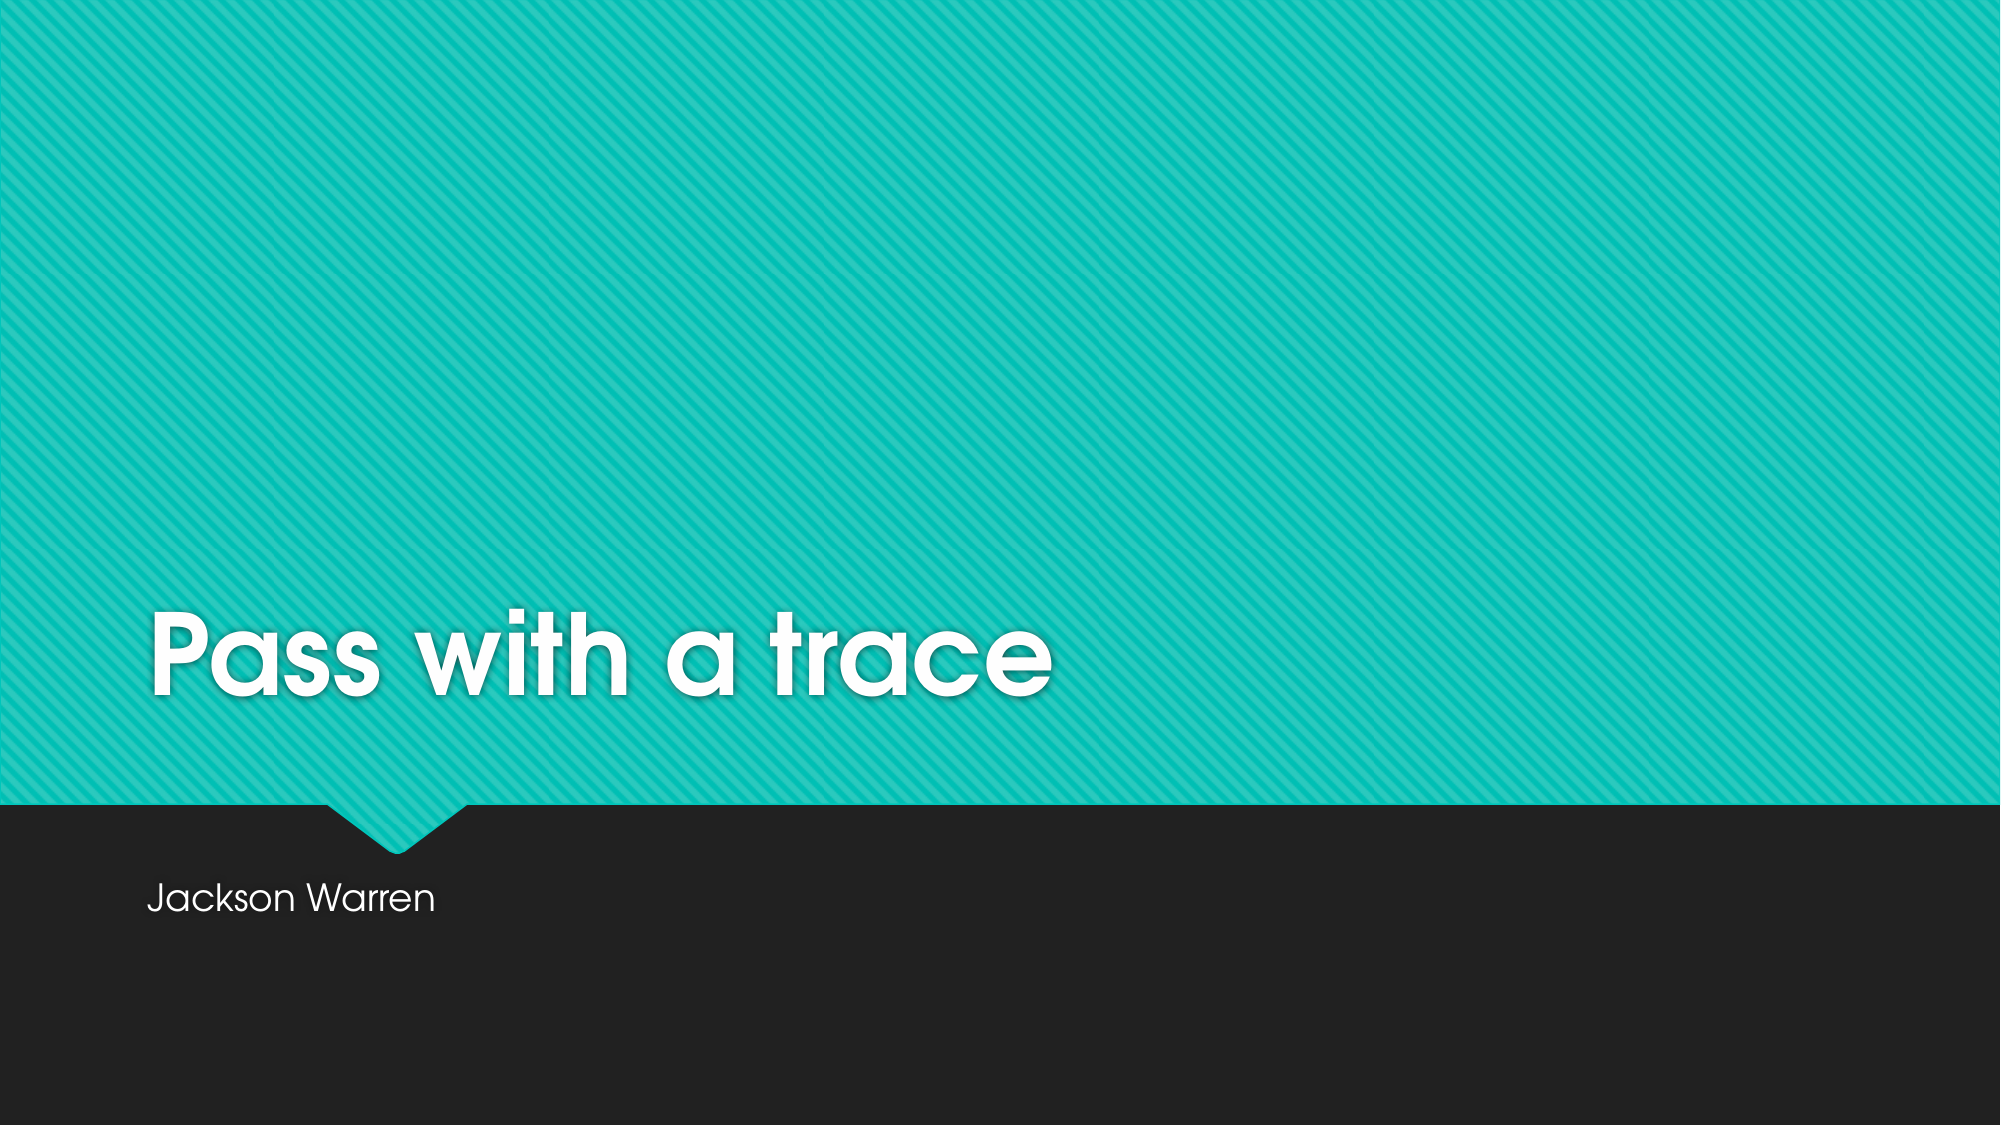

# Pass with a trace
Jackson Warren